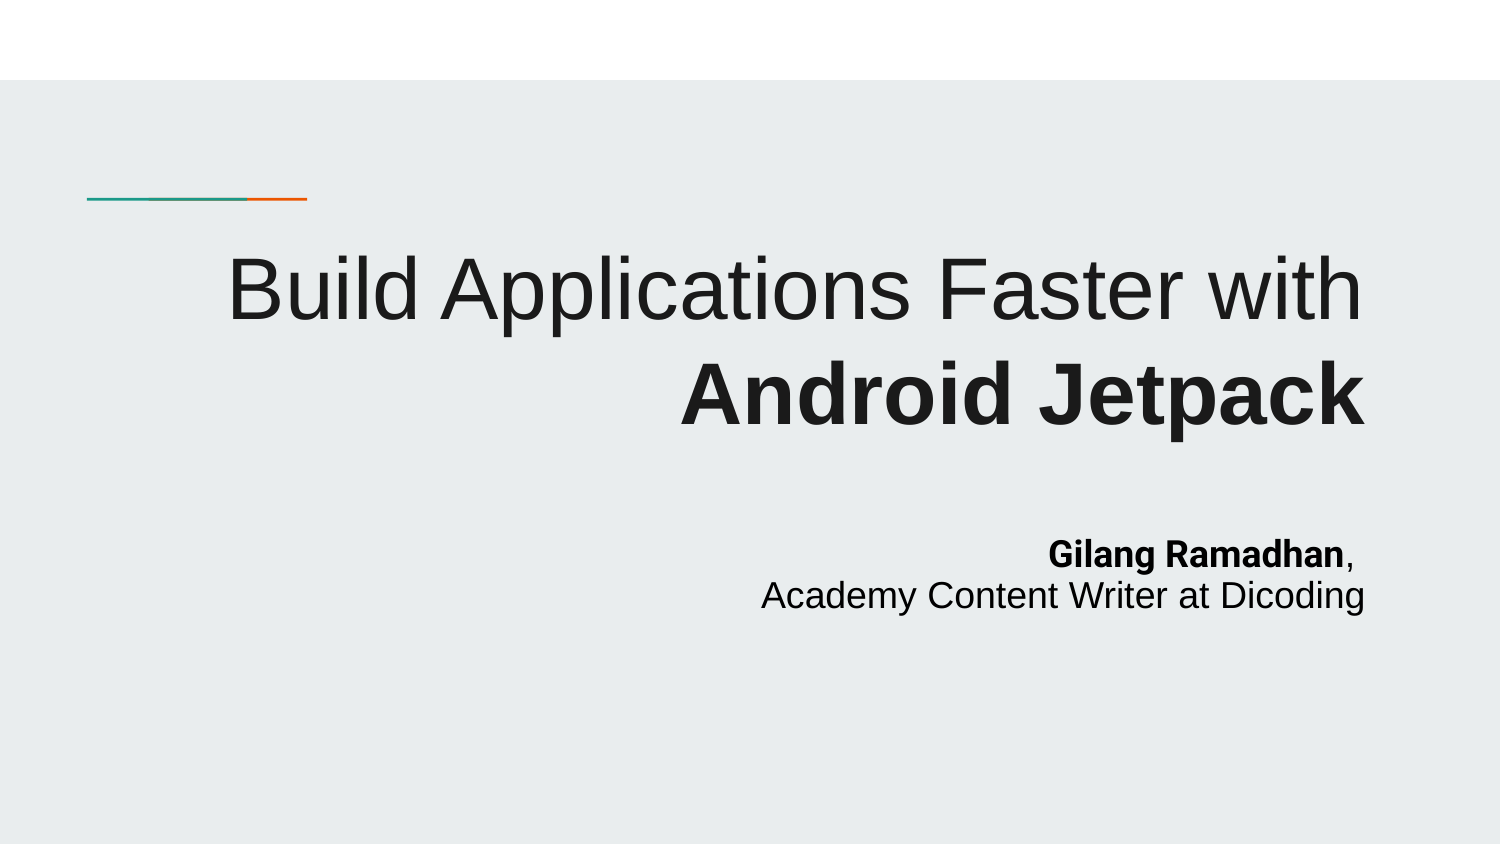

# Build Applications Faster with Android Jetpack

Gilang Ramadhan,
Academy Content Writer at Dicoding